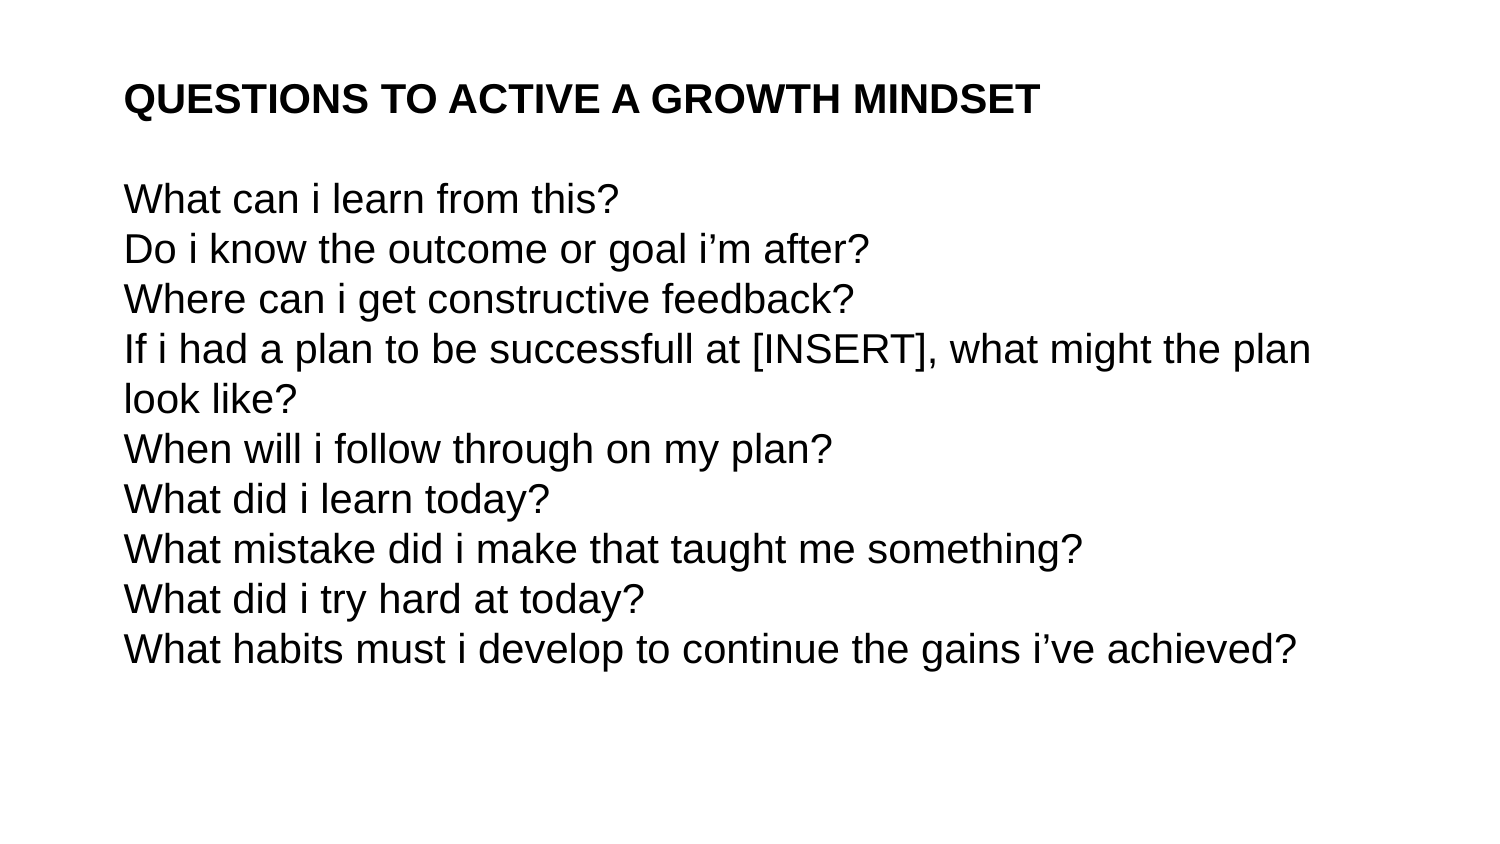

QUESTIONS TO ACTIVE A GROWTH MINDSET

What can i learn from this?
Do i know the outcome or goal i’m after?
Where can i get constructive feedback?
If i had a plan to be successfull at [INSERT], what might the plan look like?
When will i follow through on my plan?
What did i learn today?
What mistake did i make that taught me something?
What did i try hard at today?
What habits must i develop to continue the gains i’ve achieved?